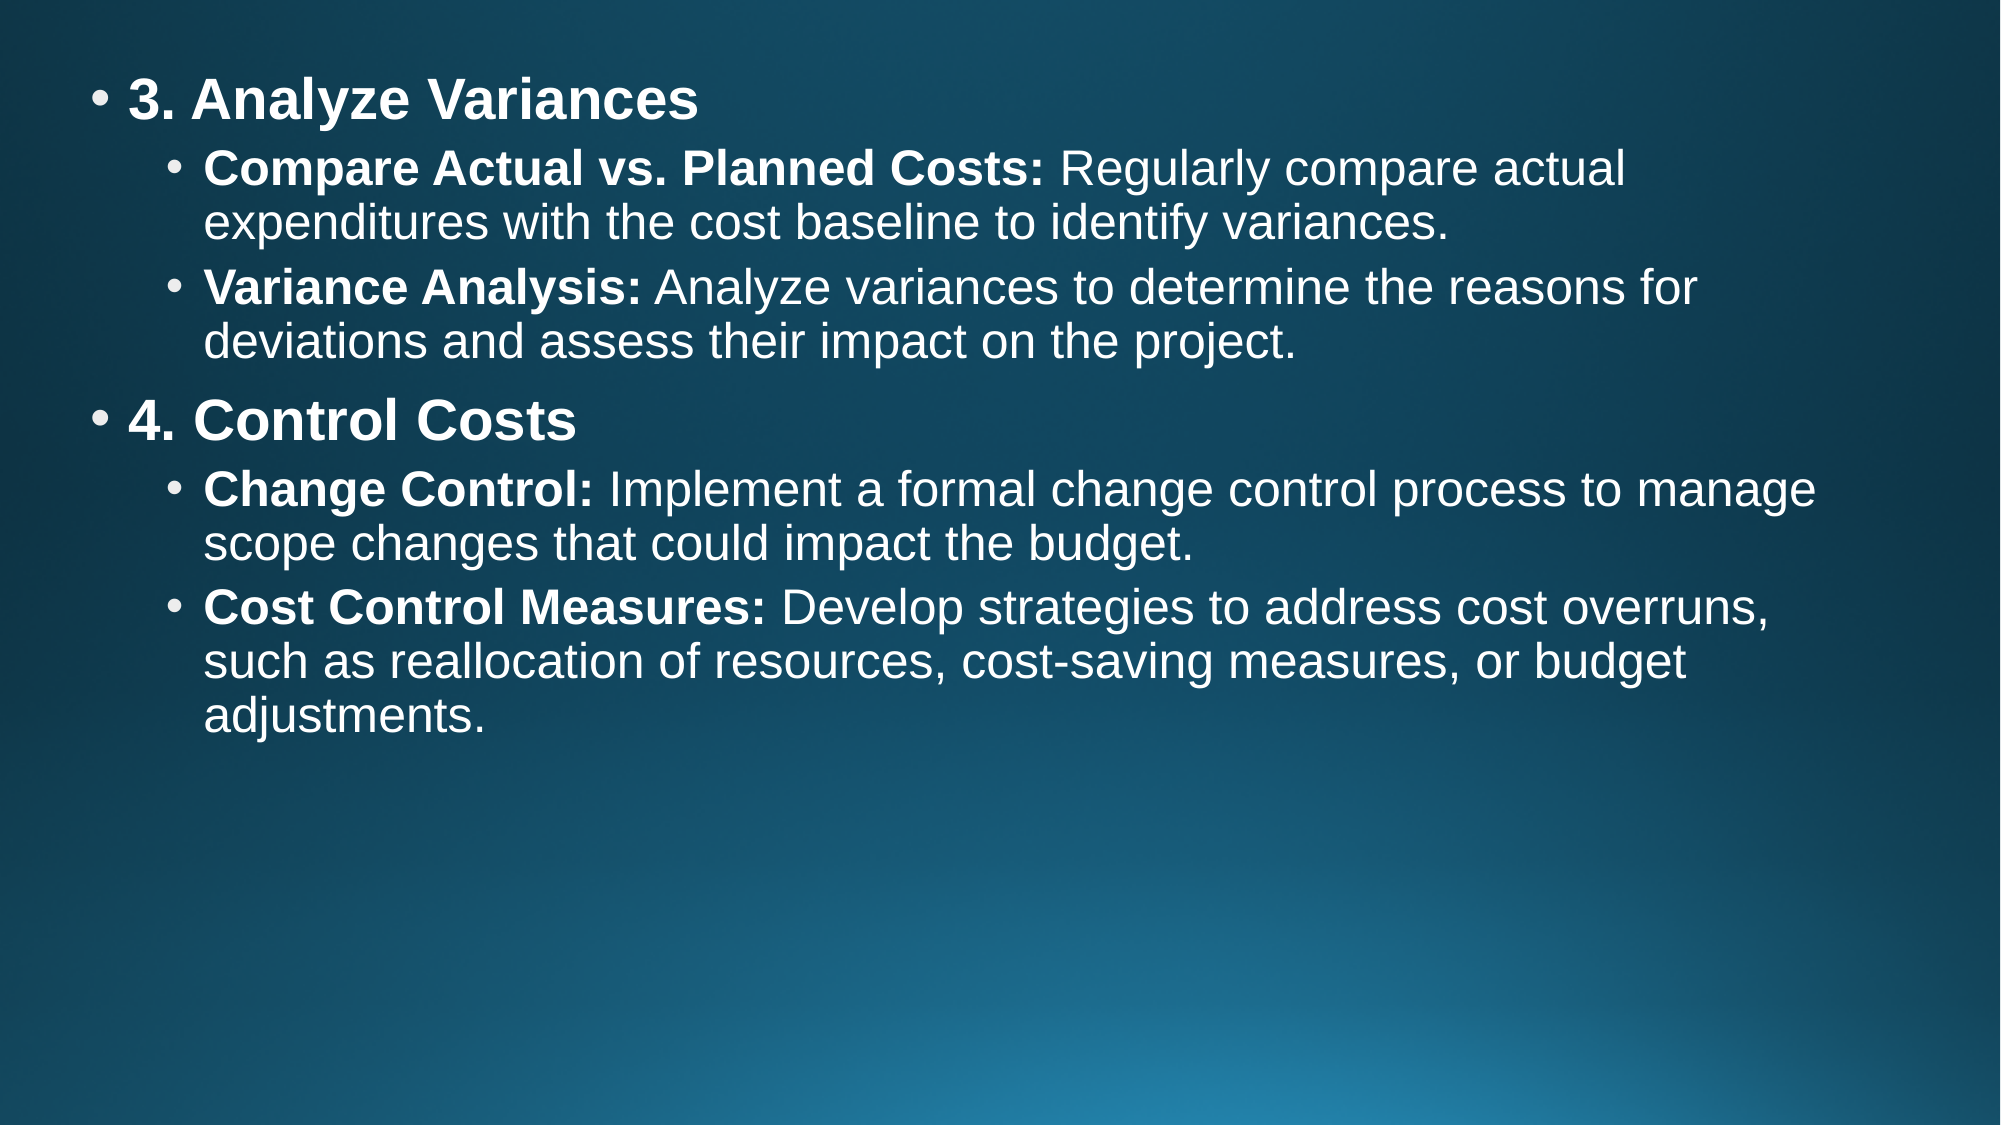

3. Analyze Variances
Compare Actual vs. Planned Costs: Regularly compare actual expenditures with the cost baseline to identify variances.
Variance Analysis: Analyze variances to determine the reasons for deviations and assess their impact on the project.
4. Control Costs
Change Control: Implement a formal change control process to manage scope changes that could impact the budget.
Cost Control Measures: Develop strategies to address cost overruns, such as reallocation of resources, cost-saving measures, or budget adjustments.